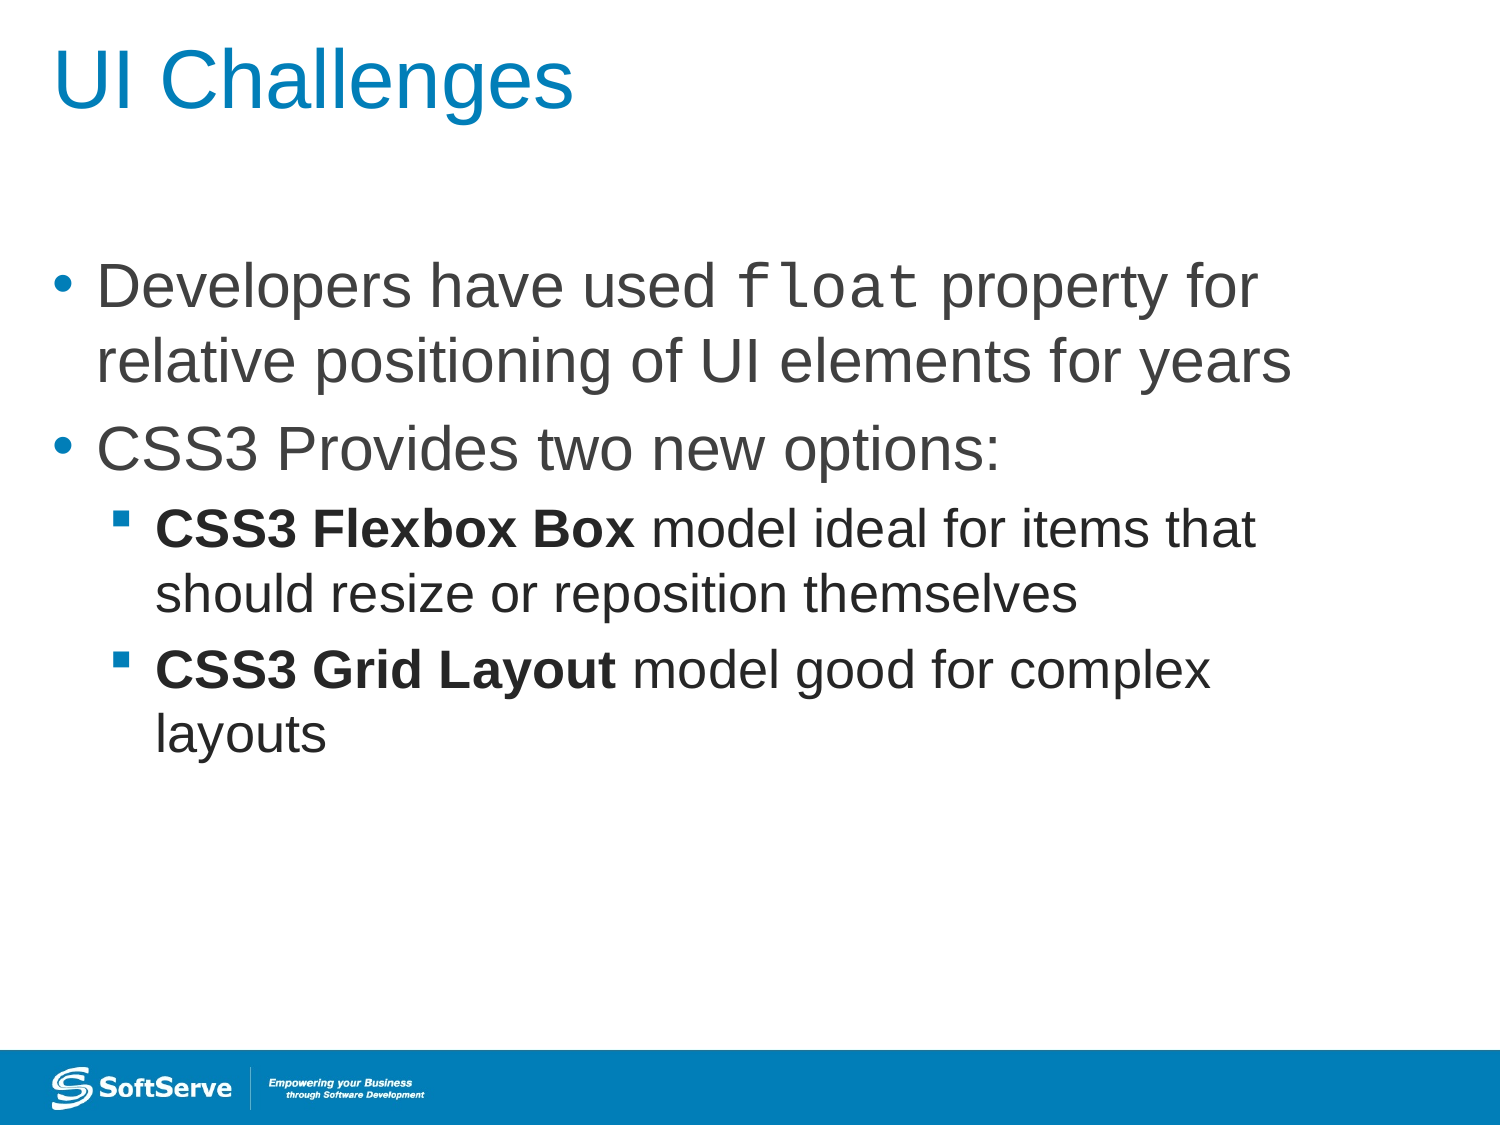

# UI Challenges
Developers have used float property for relative positioning of UI elements for years
CSS3 Provides two new options:
CSS3 Flexbox Box model ideal for items that should resize or reposition themselves
CSS3 Grid Layout model good for complex layouts